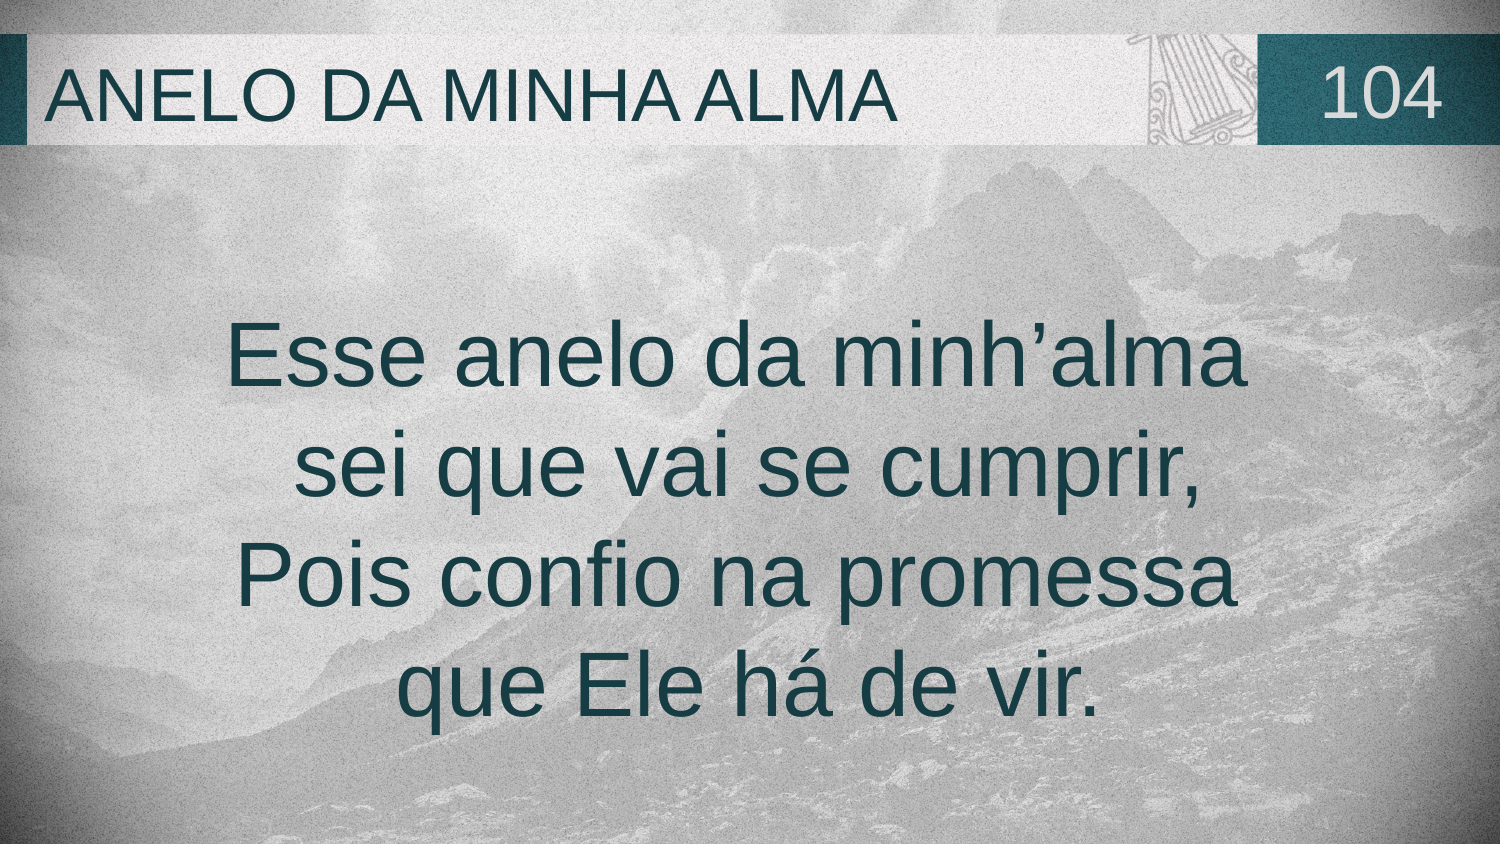

# ANELO DA MINHA ALMA
104
Esse anelo da minh’alma
sei que vai se cumprir,
Pois confio na promessa
que Ele há de vir.